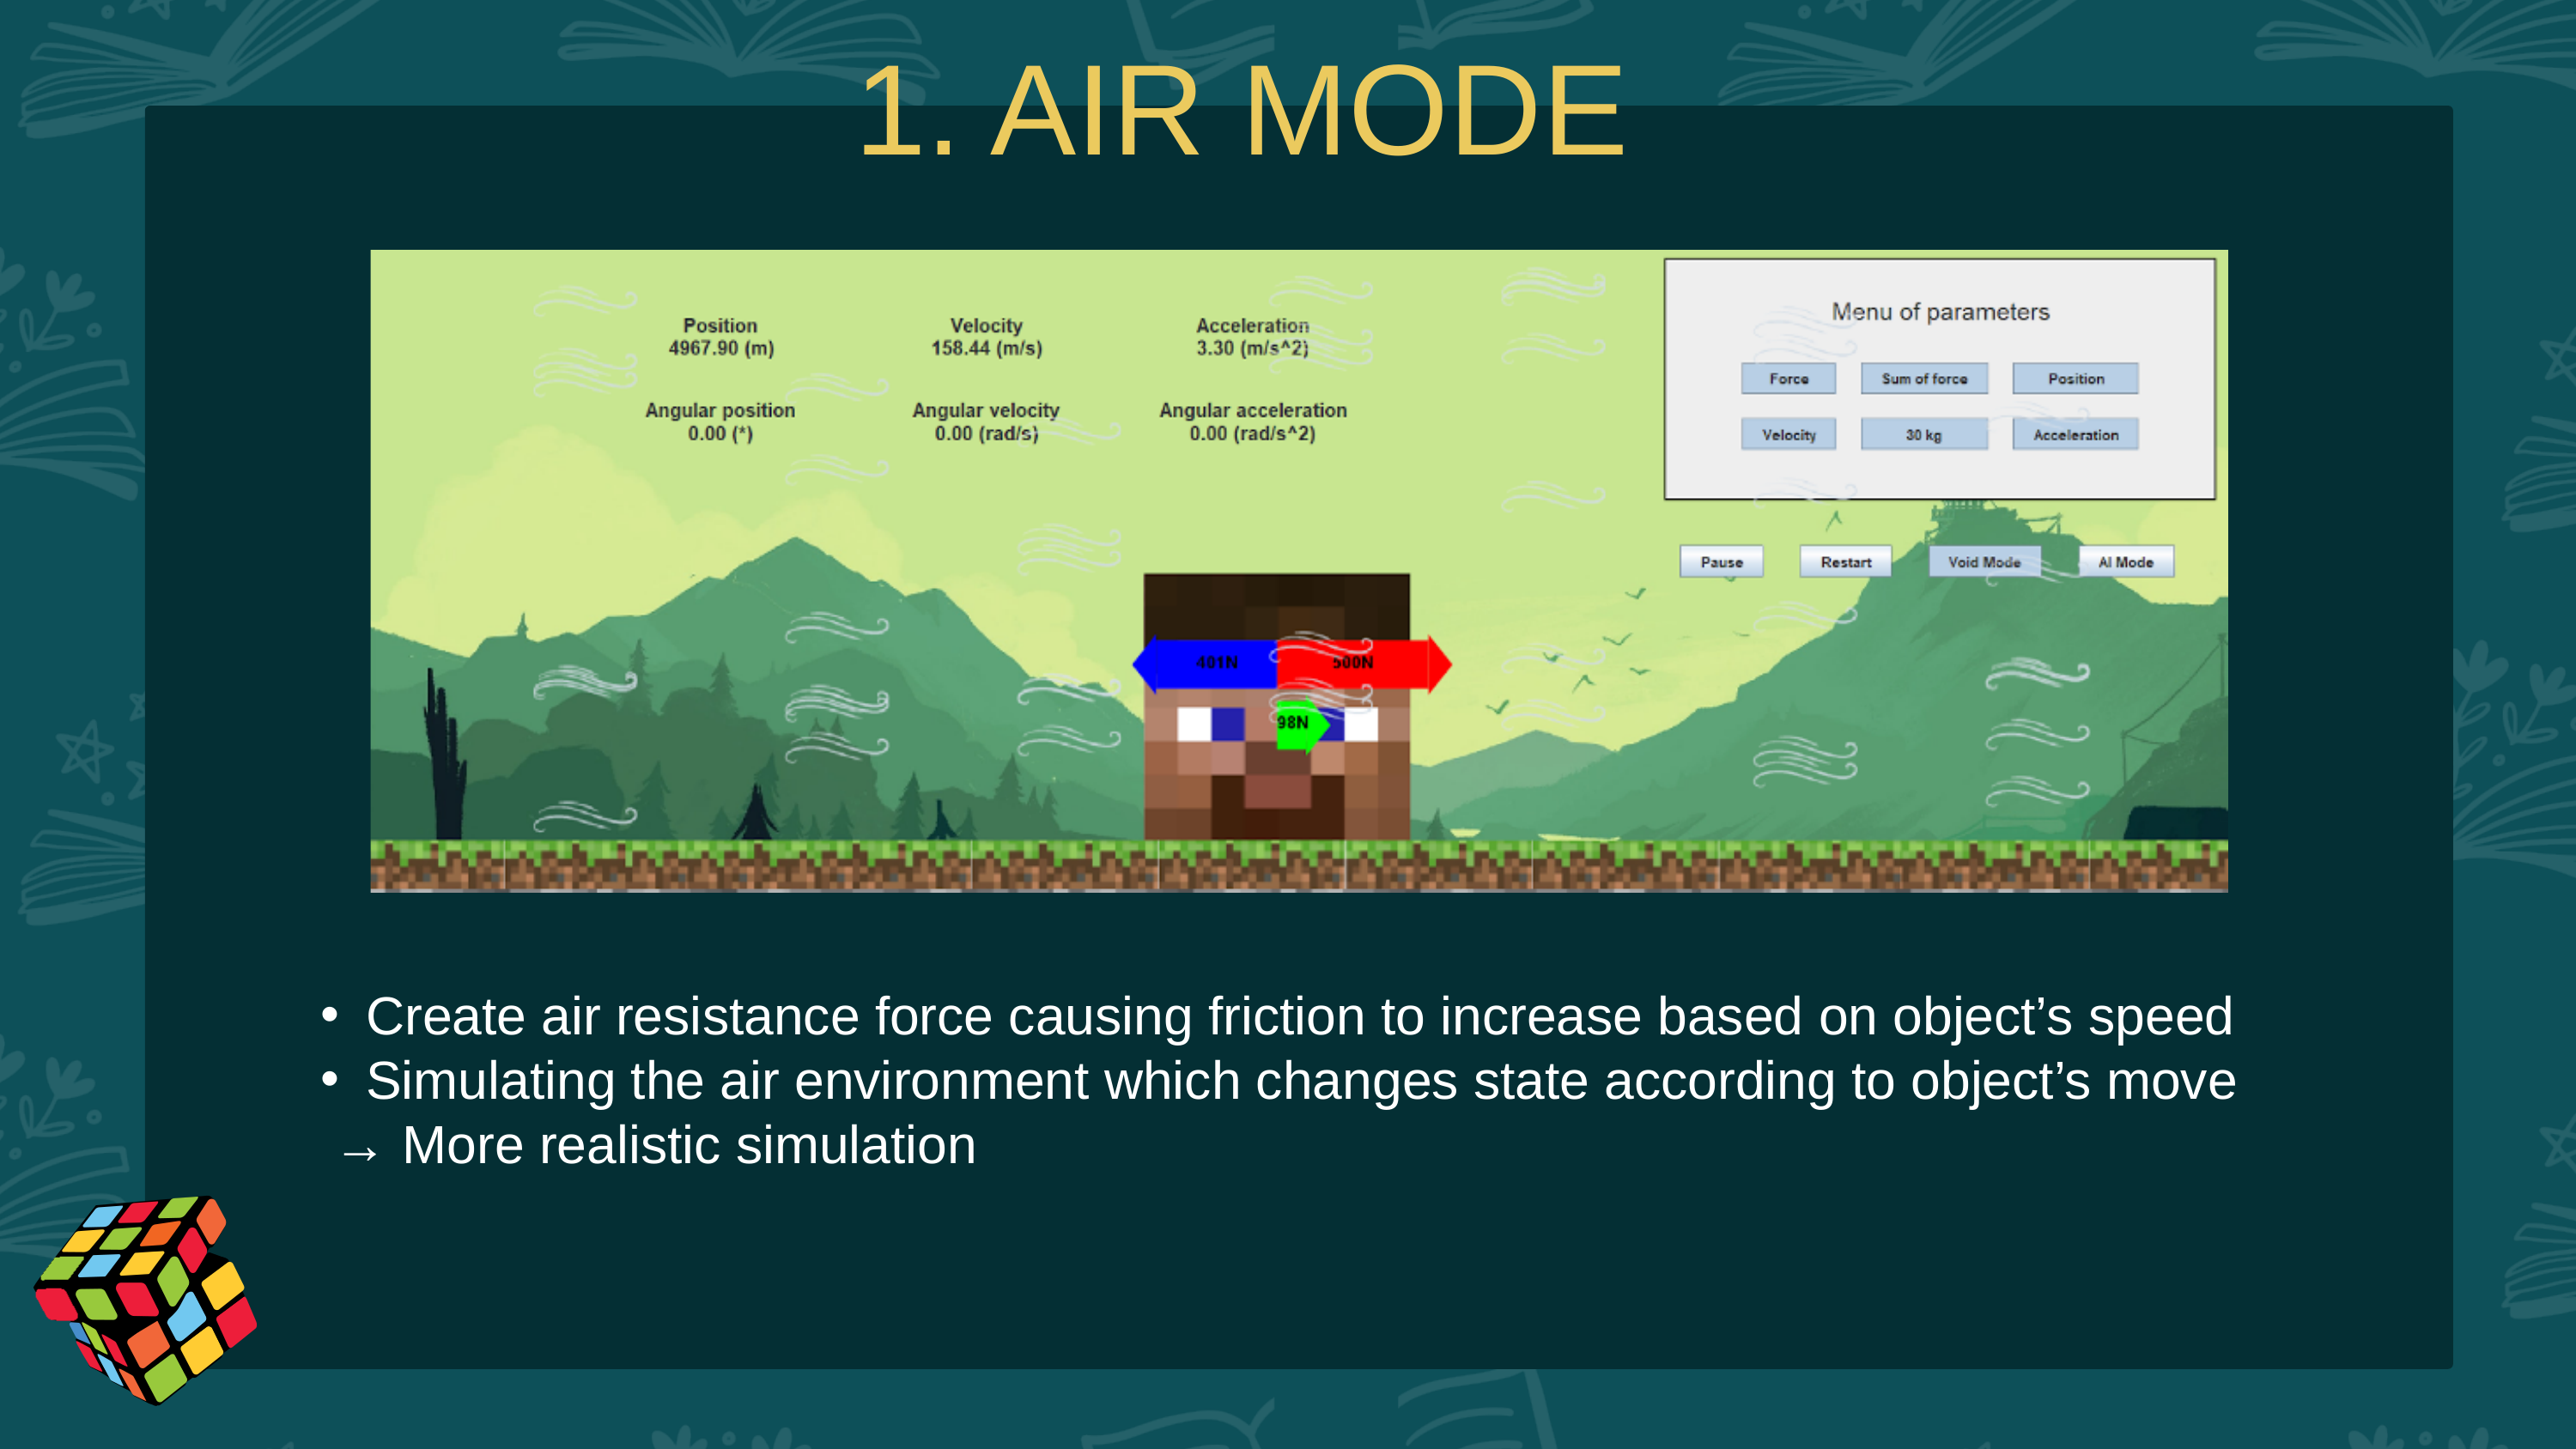

1. AIR MODE

Create air resistance force causing friction to increase based on object’s speed
Simulating the air environment which changes state according to object’s move
    → More realistic simulation